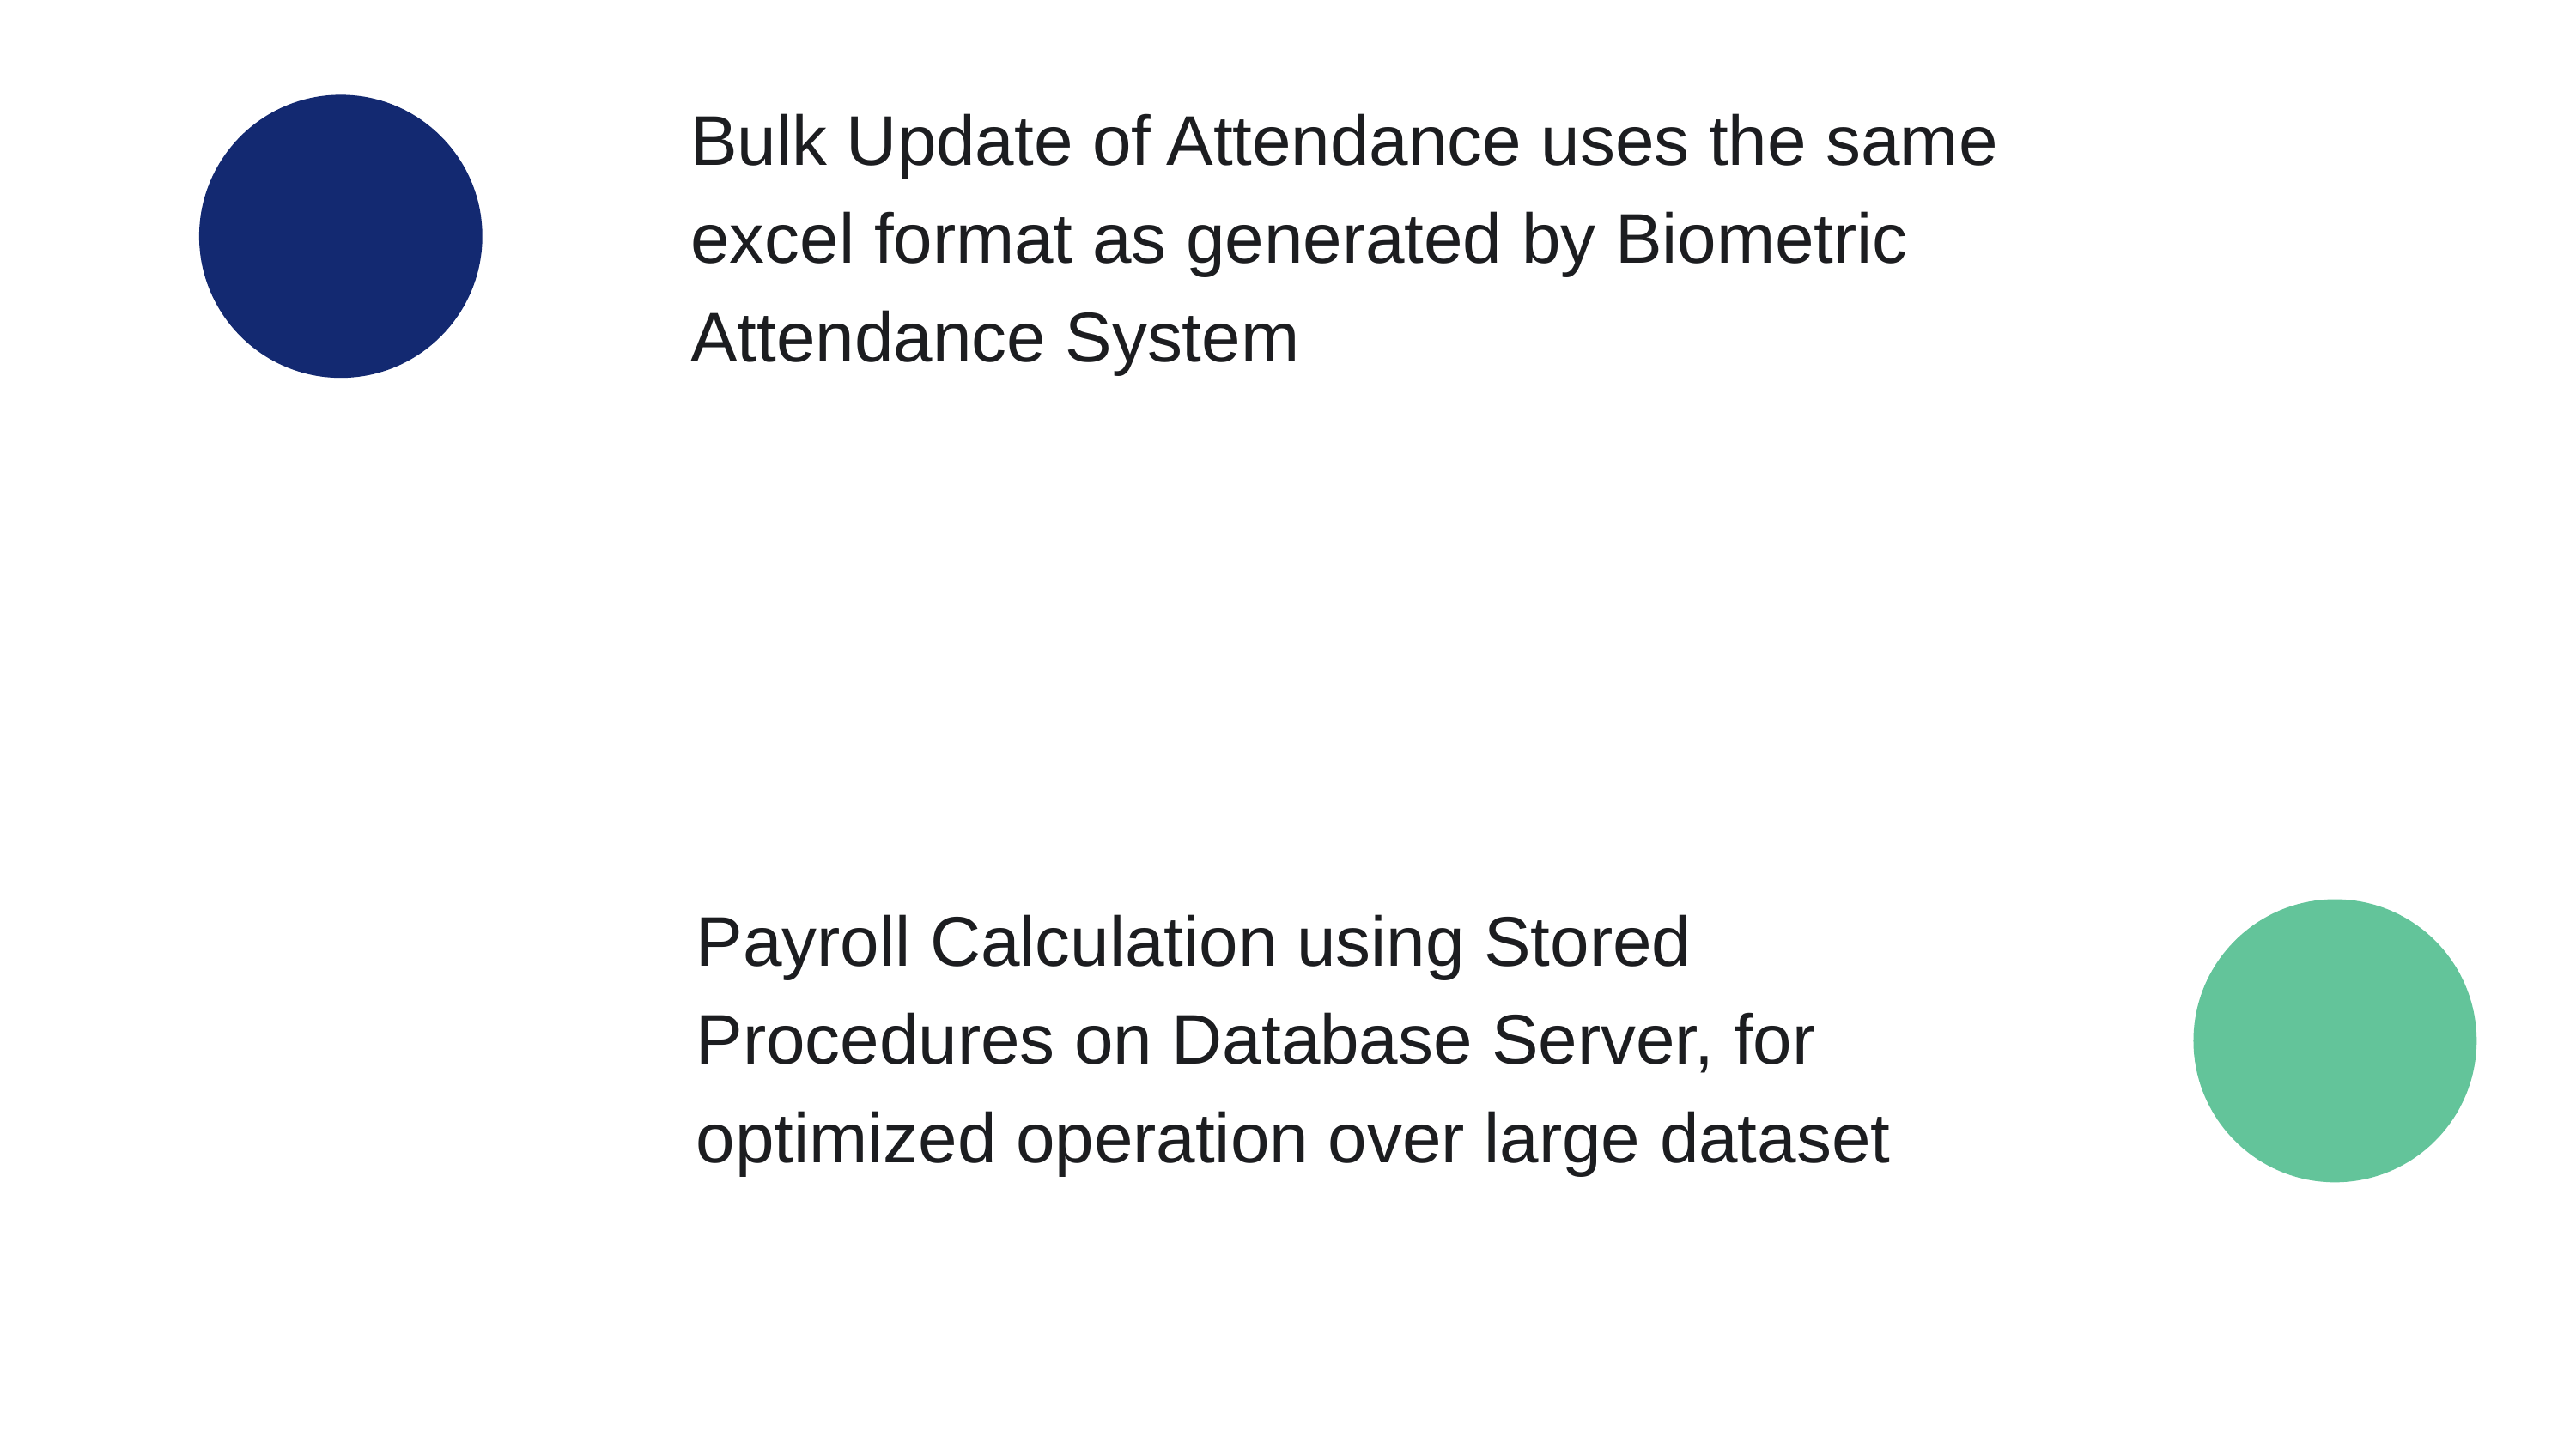

Bulk Update of Attendance uses the same excel format as generated by Biometric Attendance System

Payroll Calculation using Stored Procedures on Database Server, for optimized operation over large dataset